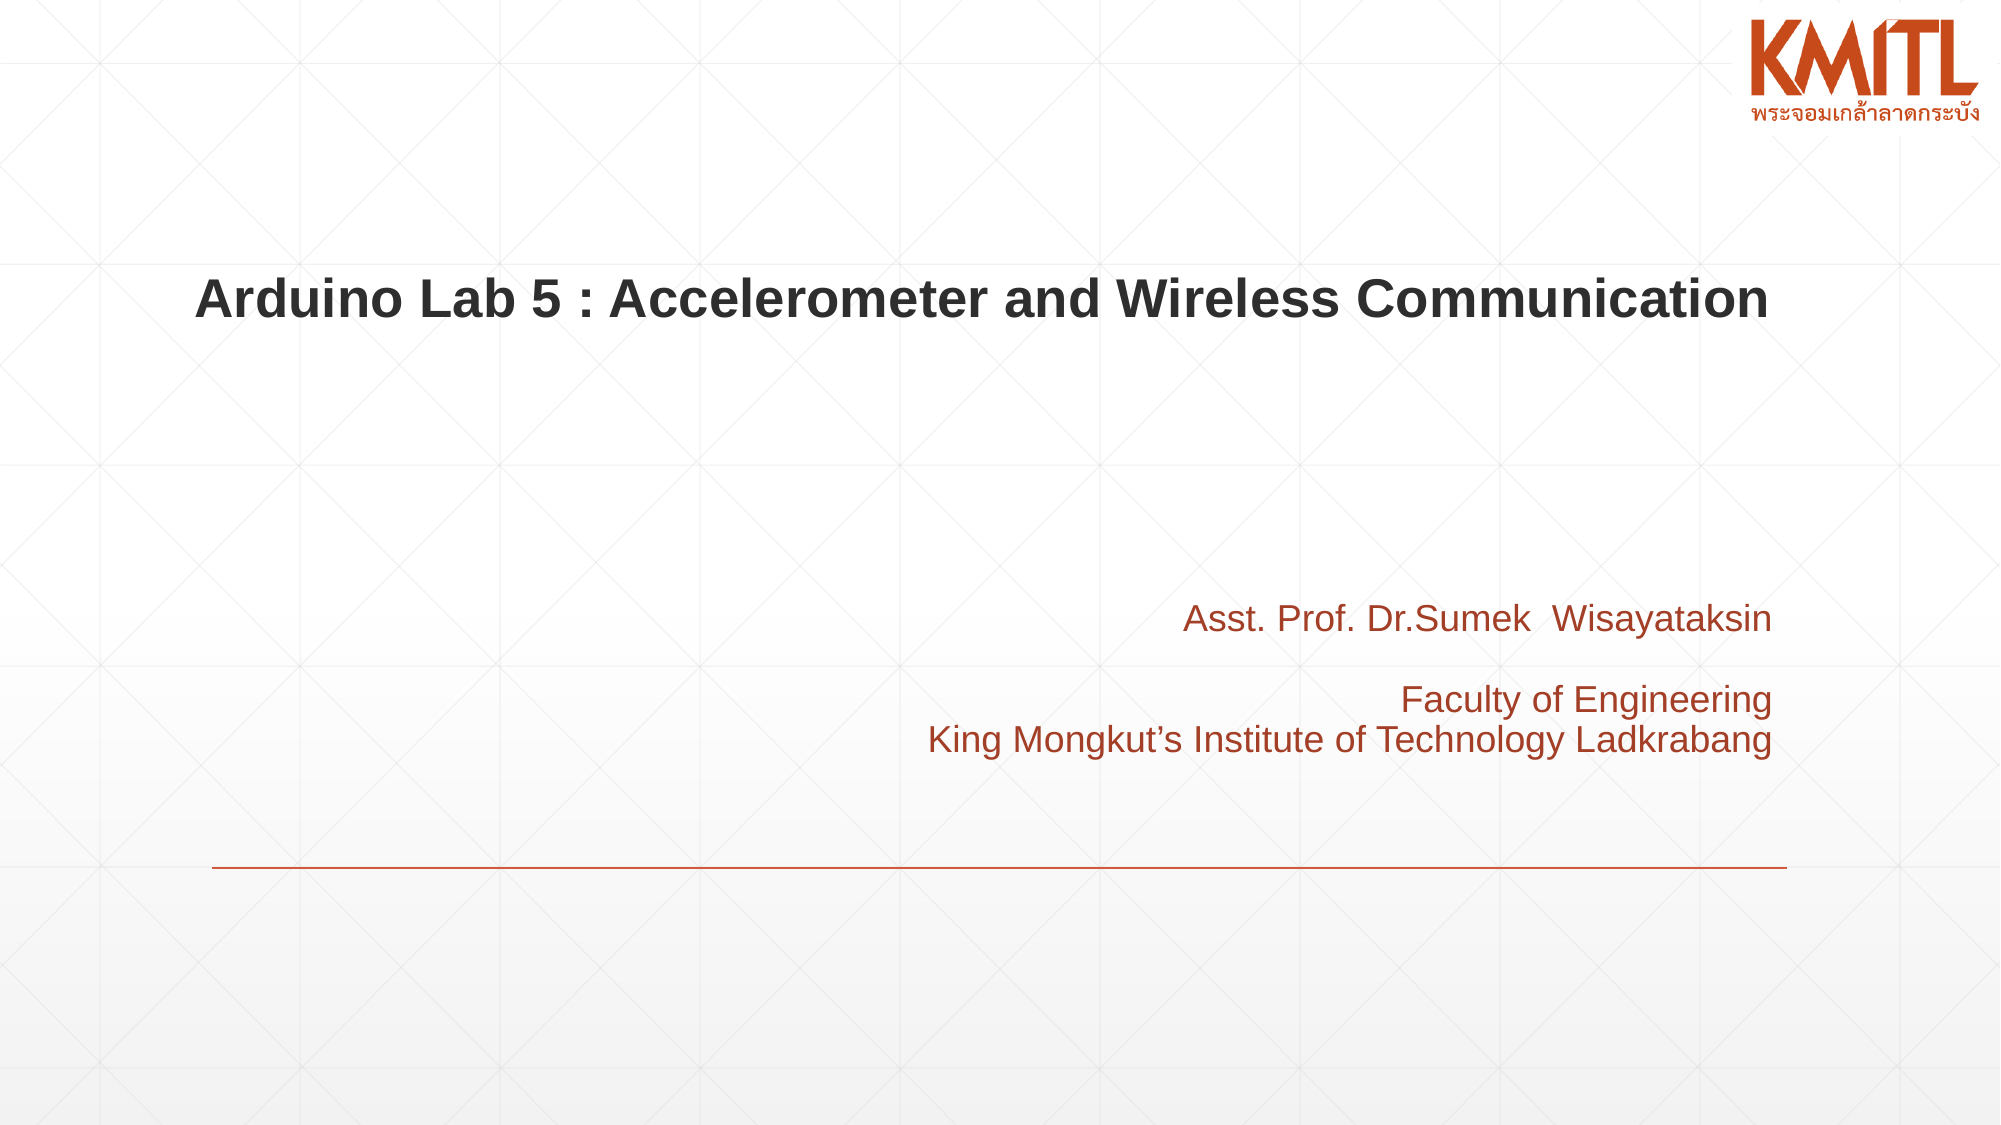

# Arduino Lab 5 : Accelerometer and Wireless Communication
Asst. Prof. Dr.Sumek  Wisayataksin

Faculty of Engineering
King Mongkut’s Institute of Technology Ladkrabang